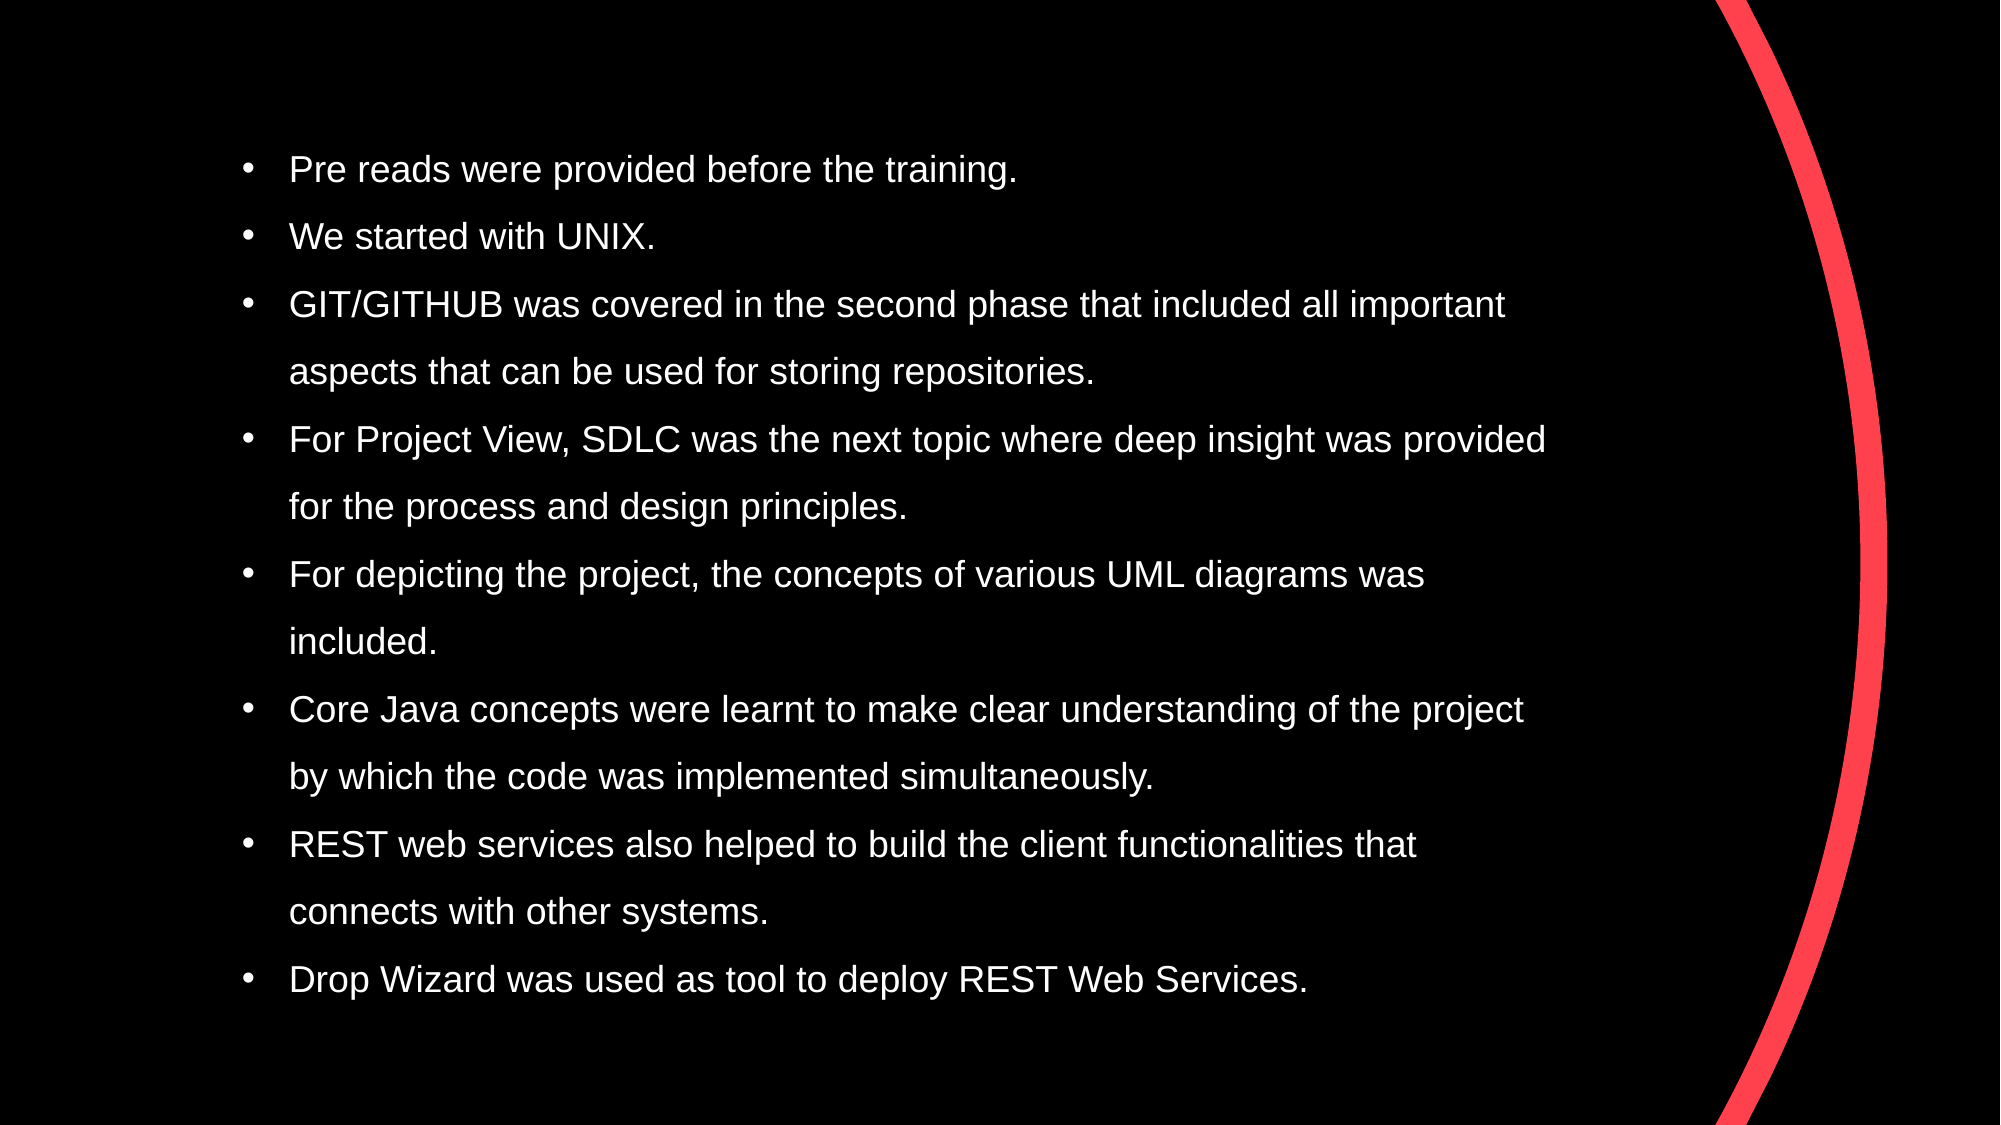

Pre reads were provided before the training.
We started with UNIX.
GIT/GITHUB was covered in the second phase that included all important aspects that can be used for storing repositories.
For Project View, SDLC was the next topic where deep insight was provided for the process and design principles.
For depicting the project, the concepts of various UML diagrams was included.
Core Java concepts were learnt to make clear understanding of the project by which the code was implemented simultaneously.
REST web services also helped to build the client functionalities that connects with other systems.
Drop Wizard was used as tool to deploy REST Web Services.

9